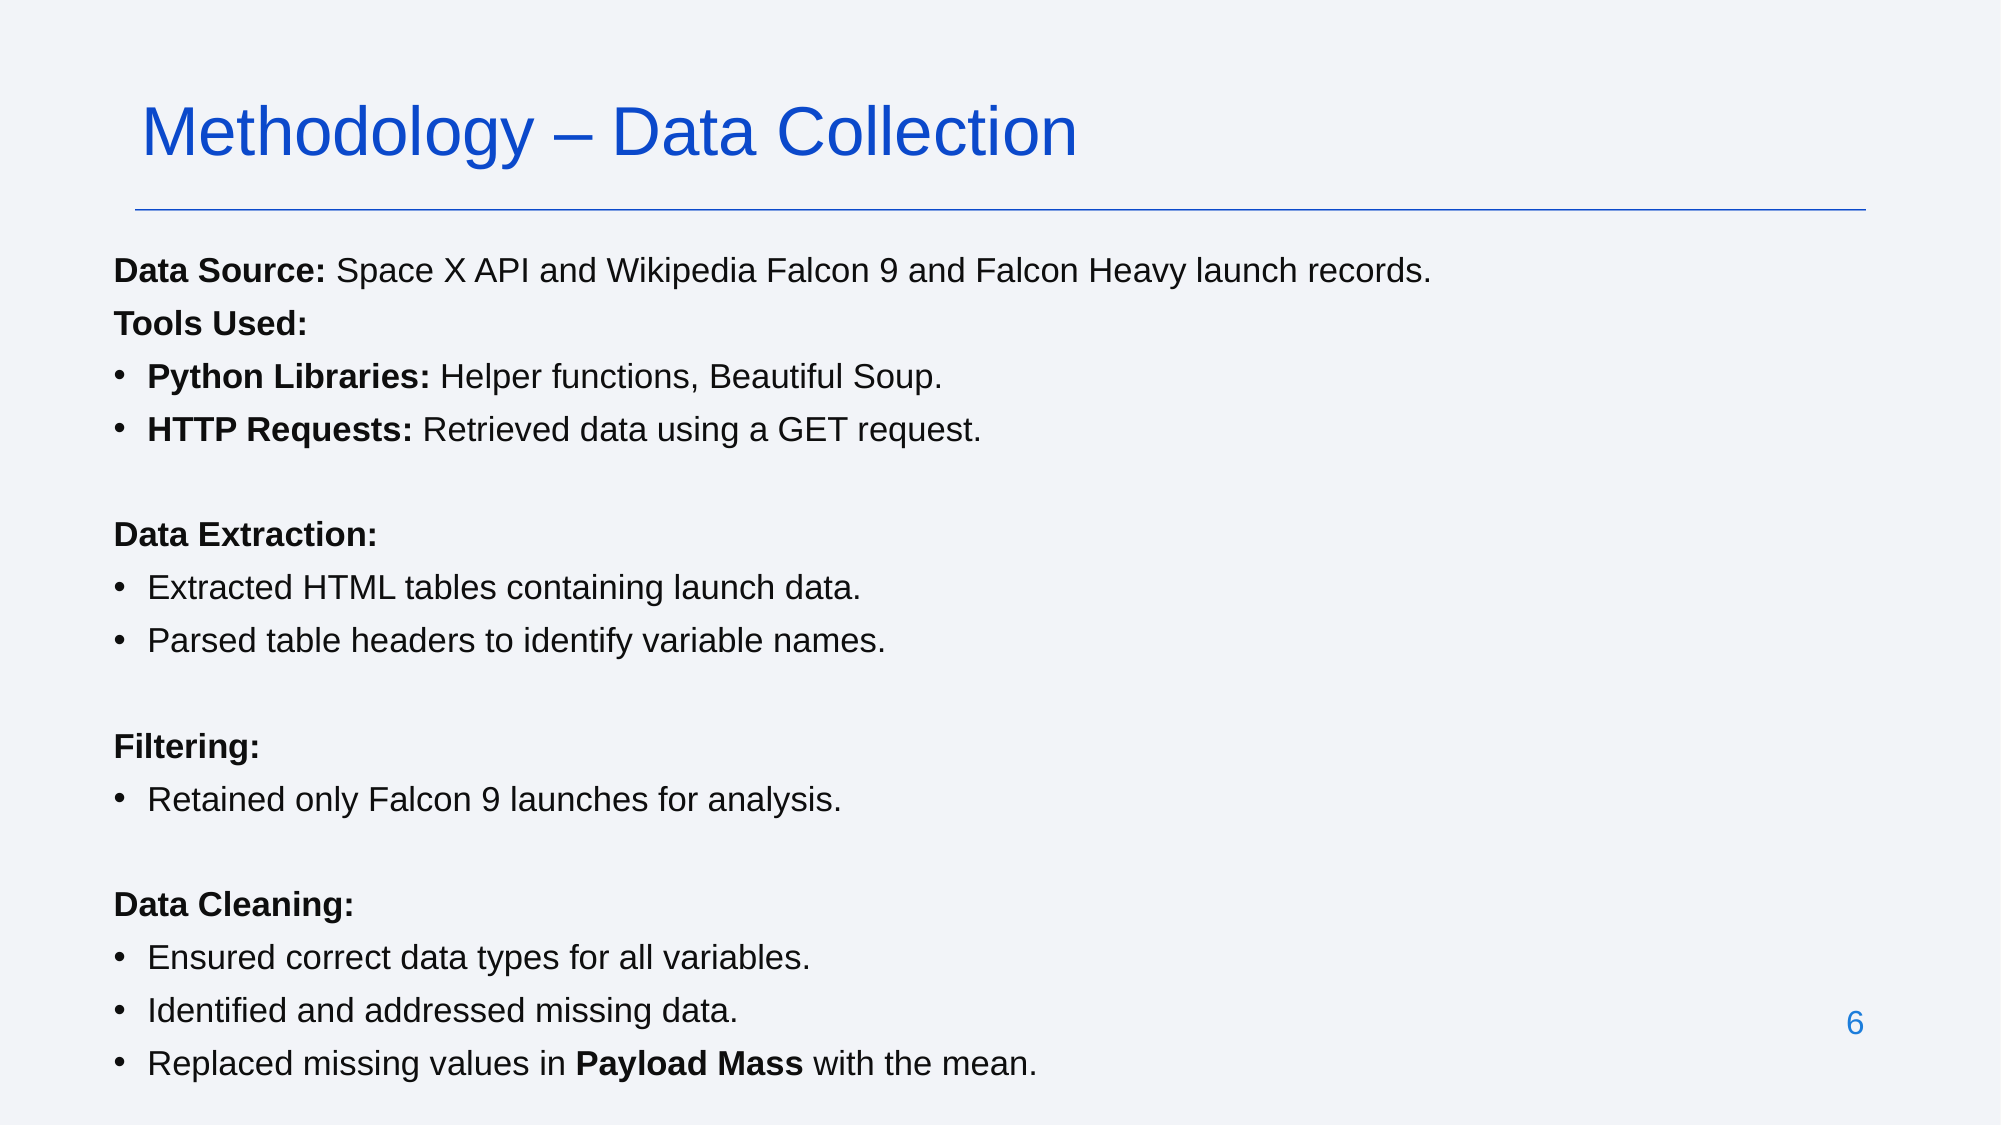

Executive Summary
Data collection methodology:
Describe how data was collected
Perform data wrangling
Describe how data was processed
Perform exploratory data analysis (EDA) using visualization and SQL
Perform interactive visual analytics using Folium and Plotly Dash
Perform predictive analysis using classification models
How to build, tune, evaluate classification models

Methodology – Data Collection
Data Source: Space X API and Wikipedia Falcon 9 and Falcon Heavy launch records.
Tools Used:
Python Libraries: Helper functions, Beautiful Soup.
HTTP Requests: Retrieved data using a GET request.

Data Extraction:
Extracted HTML tables containing launch data.
Parsed table headers to identify variable names.

Filtering:
Retained only Falcon 9 launches for analysis.

Data Cleaning:
Ensured correct data types for all variables.
Identified and addressed missing data.
Replaced missing values in Payload Mass with the mean.

6